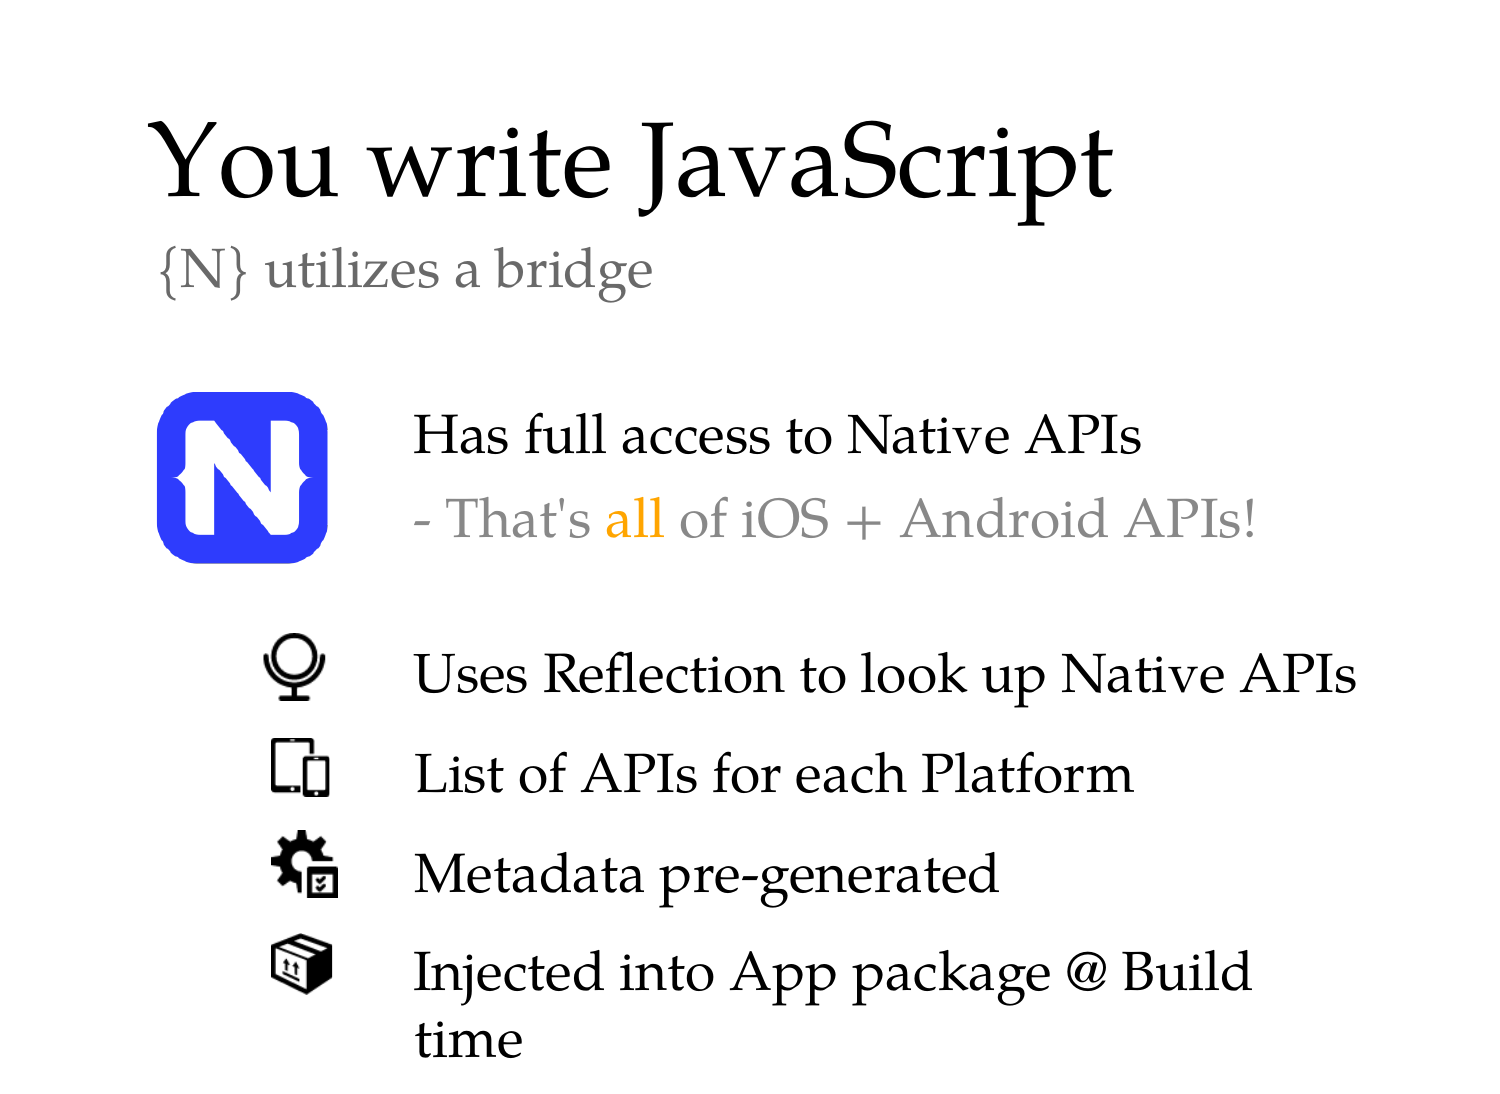

# You write JavaScript
{N} utilizes a bridge

Has full access to Native APIs
- That's all of iOS + Android APIs!

Uses Reflection to look up Native APIs List of APIs for each Platform Metadata pre-generated
Injected into App package @ Build time